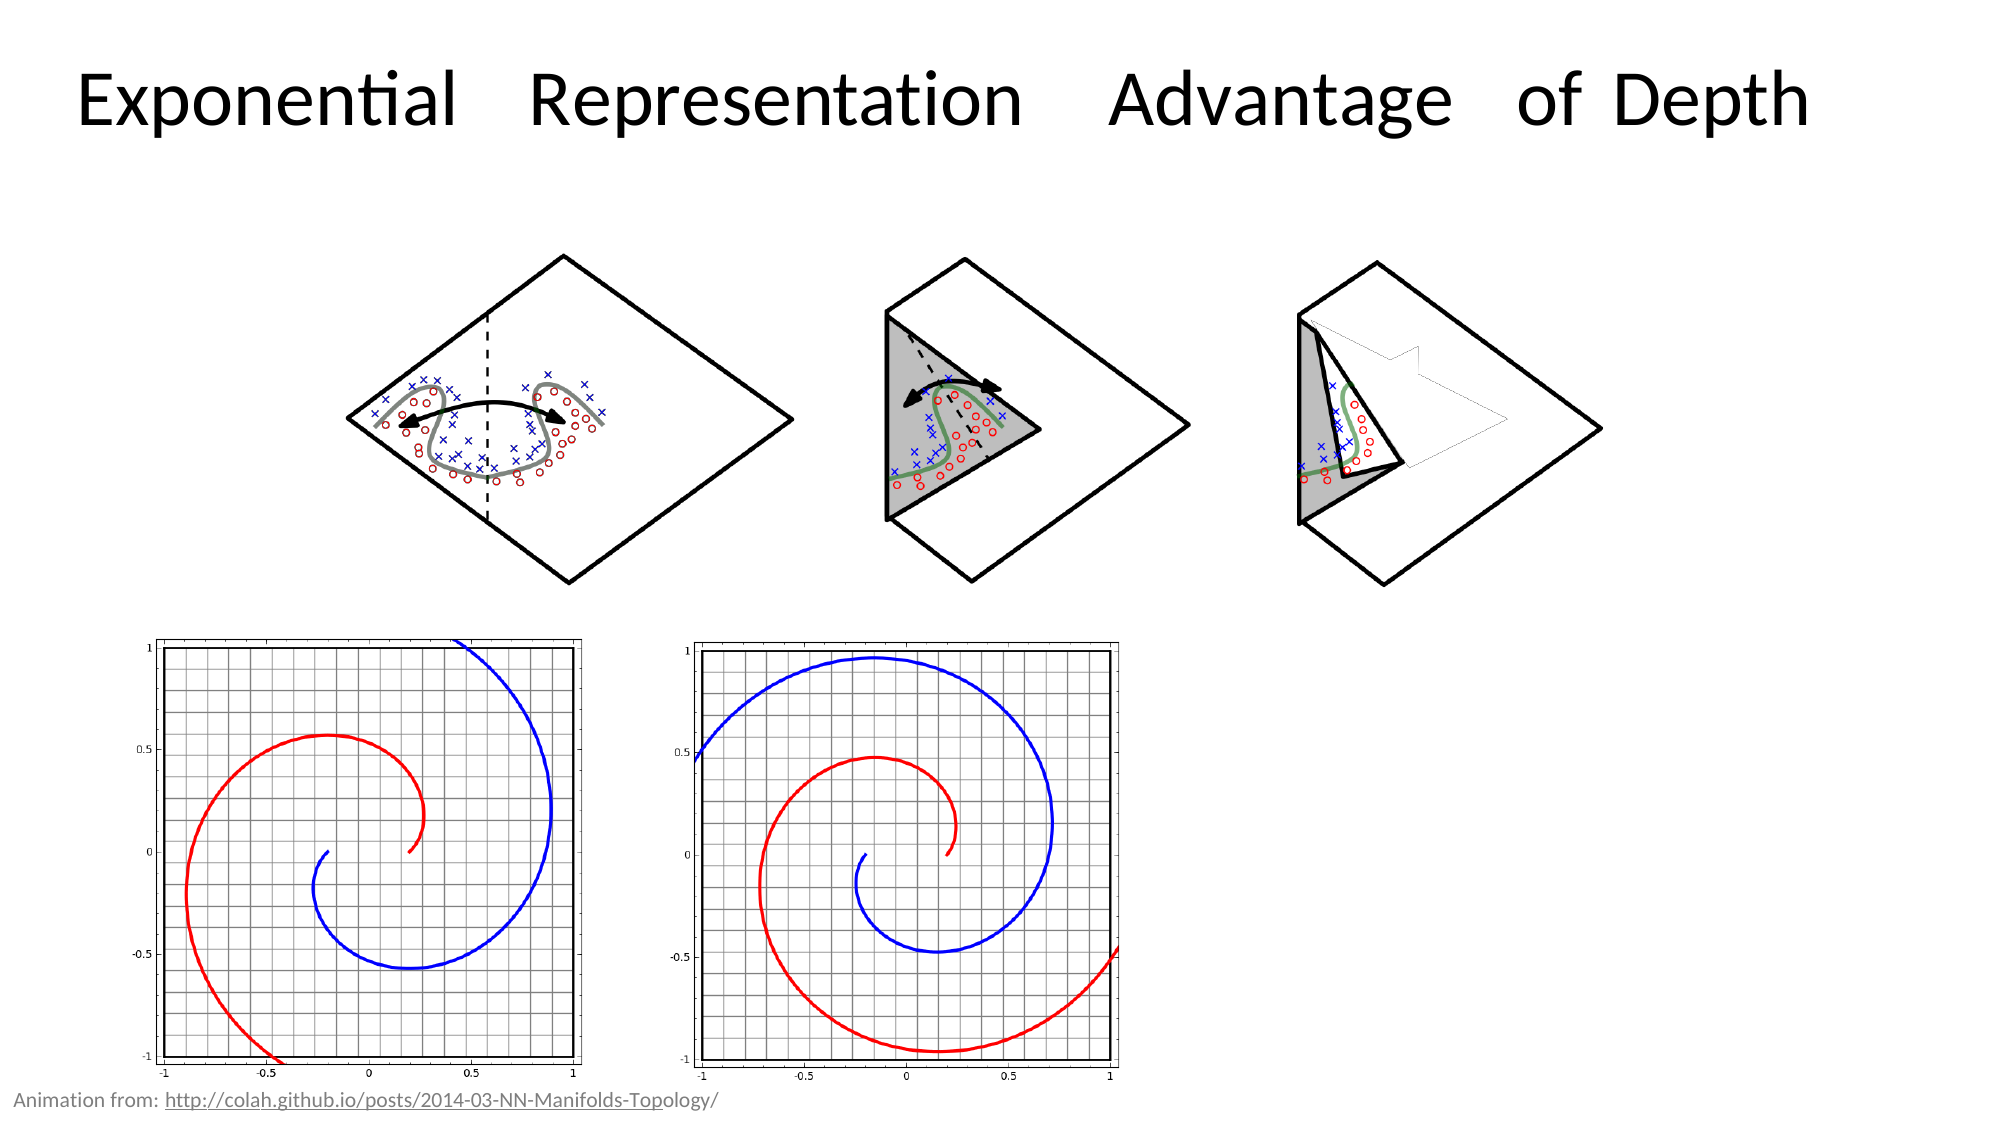

Exponential
Representation
Advantage
of
Depth

Animation from: http://colah.github.io/posts/2014-03-NN-Manifolds-Topology/